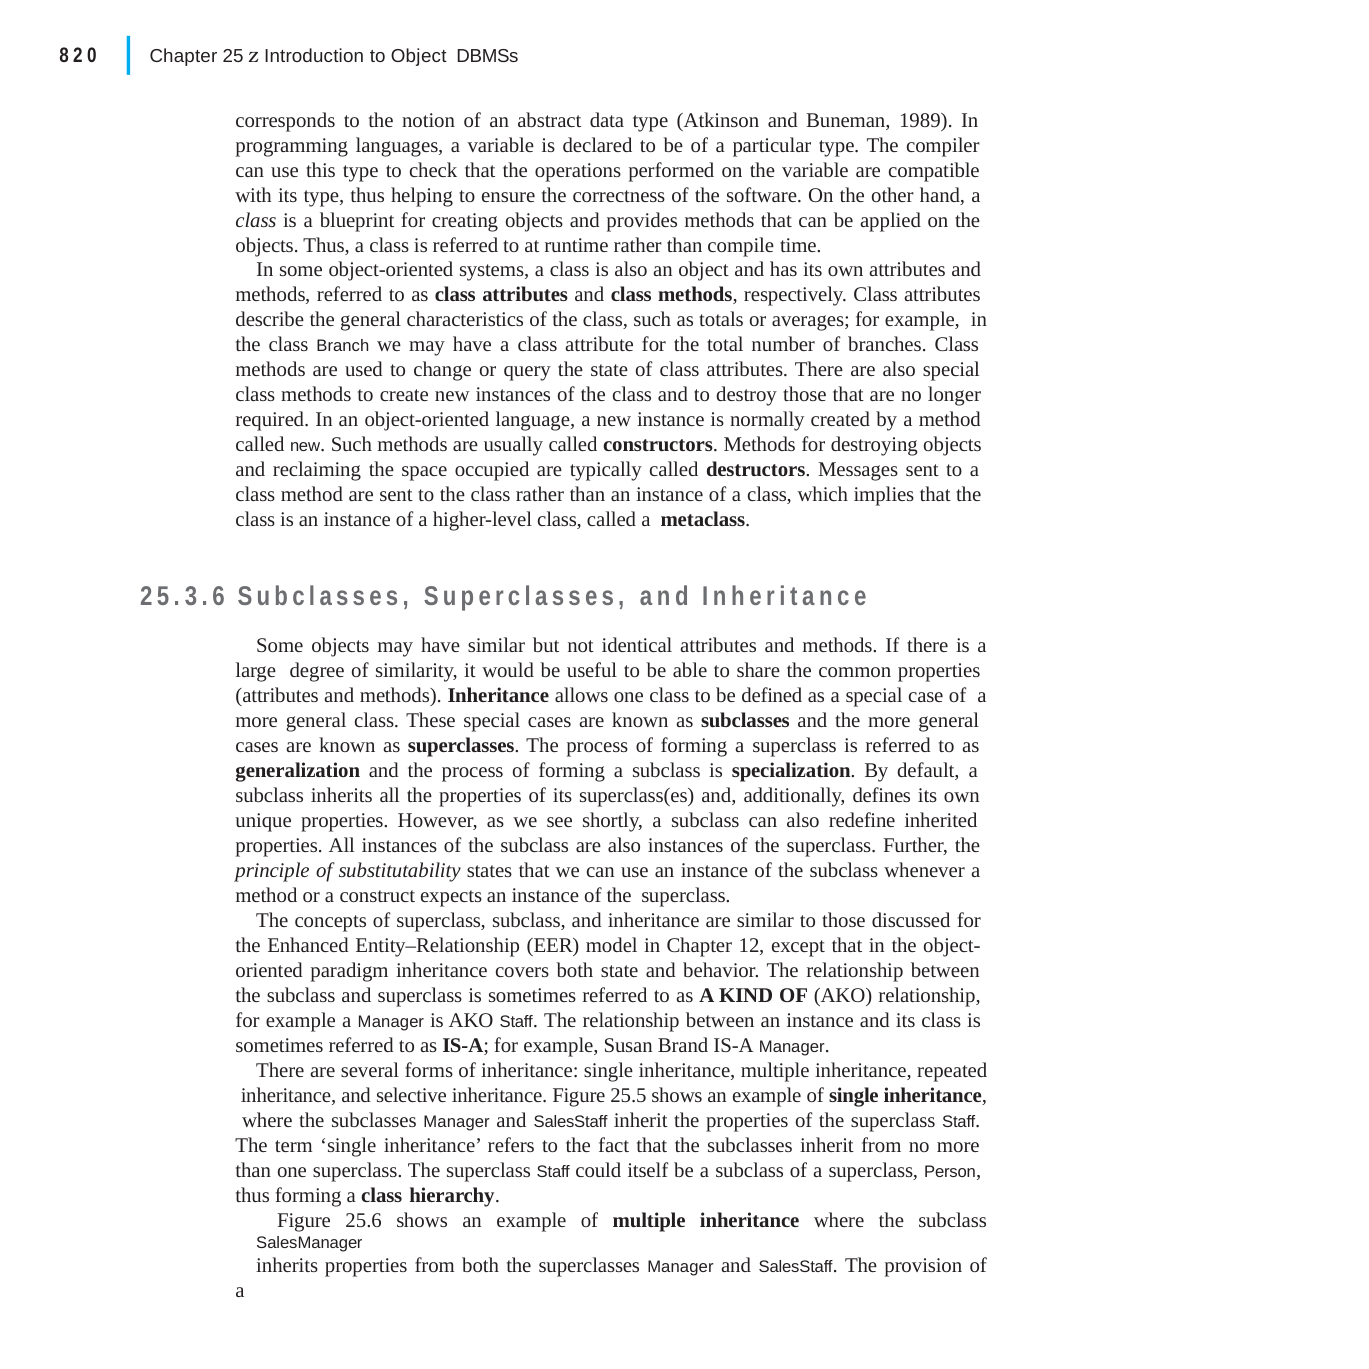

|
820
Chapter 25 z Introduction to Object DBMSs
corresponds to the notion of an abstract data type (Atkinson and Buneman, 1989). In  programming languages, a variable is declared to be of a particular type. The compiler  can use this type to check that the operations performed on the variable are compatible  with its type, thus helping to ensure the correctness of the software. On the other hand, a  class is a blueprint for creating objects and provides methods that can be applied on the  objects. Thus, a class is referred to at runtime rather than compile time.
In some object-oriented systems, a class is also an object and has its own attributes and  methods, referred to as class attributes and class methods, respectively. Class attributes  describe the general characteristics of the class, such as totals or averages; for example,  in the class Branch we may have a class attribute for the total number of branches. Class  methods are used to change or query the state of class attributes. There are also special  class methods to create new instances of the class and to destroy those that are no longer  required. In an object-oriented language, a new instance is normally created by a method  called new. Such methods are usually called constructors. Methods for destroying objects  and reclaiming the space occupied are typically called destructors. Messages sent to a  class method are sent to the class rather than an instance of a class, which implies that the  class is an instance of a higher-level class, called a metaclass.

25.3.6	Subclasses, Superclasses, and Inheritance
Some objects may have similar but not identical attributes and methods. If there is a large  degree of similarity, it would be useful to be able to share the common properties  (attributes and methods). Inheritance allows one class to be defined as a special case of  a more general class. These special cases are known as subclasses and the more general  cases are known as superclasses. The process of forming a superclass is referred to as  generalization and the process of forming a subclass is specialization. By default, a  subclass inherits all the properties of its superclass(es) and, additionally, defines its own  unique properties. However, as we see shortly, a subclass can also redefine inherited  properties. All instances of the subclass are also instances of the superclass. Further, the  principle of substitutability states that we can use an instance of the subclass whenever a  method or a construct expects an instance of the superclass.
The concepts of superclass, subclass, and inheritance are similar to those discussed for  the Enhanced Entity–Relationship (EER) model in Chapter 12, except that in the object-  oriented paradigm inheritance covers both state and behavior. The relationship between  the subclass and superclass is sometimes referred to as A KIND OF (AKO) relationship,  for example a Manager is AKO Staff. The relationship between an instance and its class is  sometimes referred to as IS-A; for example, Susan Brand IS-A Manager.
There are several forms of inheritance: single inheritance, multiple inheritance, repeated  inheritance, and selective inheritance. Figure 25.5 shows an example of single inheritance,  where the subclasses Manager and SalesStaff inherit the properties of the superclass Staff.  The term ‘single inheritance’ refers to the fact that the subclasses inherit from no more  than one superclass. The superclass Staff could itself be a subclass of a superclass, Person,  thus forming a class hierarchy.
Figure 25.6 shows an example of multiple inheritance where the subclass SalesManager
inherits properties from both the superclasses Manager and SalesStaff. The provision of a